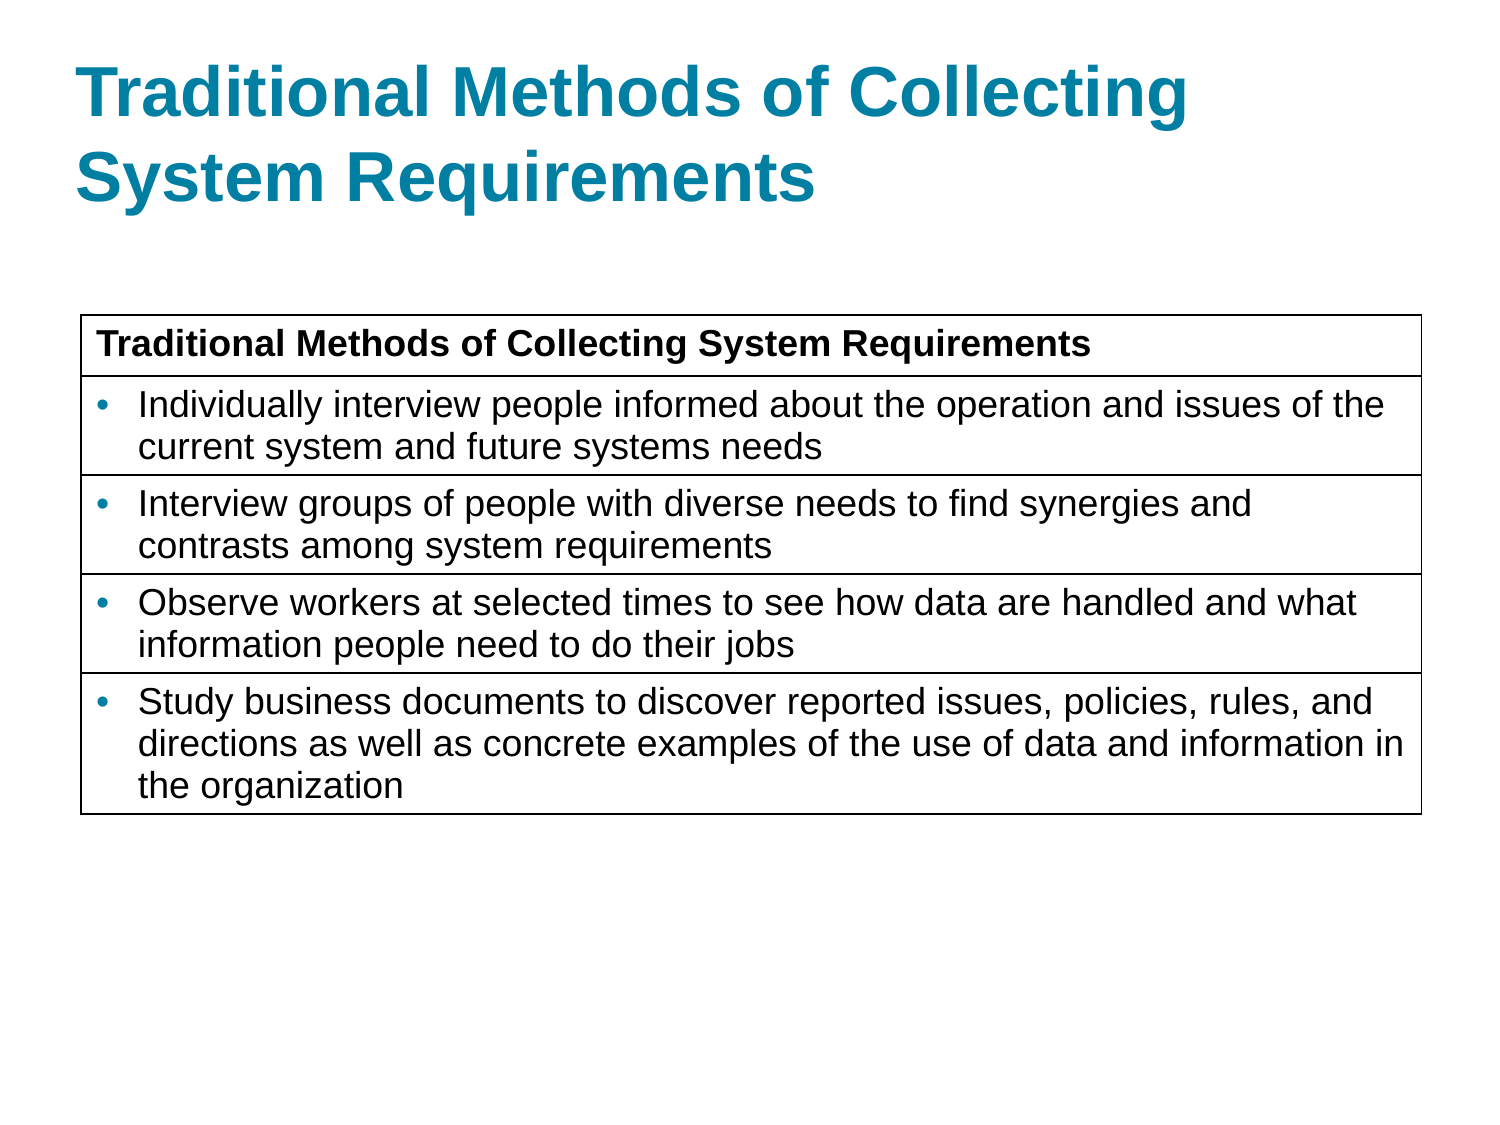

# Traditional Methods of Collecting System Requirements
| Traditional Methods of Collecting System Requirements |
| --- |
| Individually interview people informed about the operation and issues of the current system and future systems needs |
| Interview groups of people with diverse needs to find synergies and contrasts among system requirements |
| Observe workers at selected times to see how data are handled and what information people need to do their jobs |
| Study business documents to discover reported issues, policies, rules, and directions as well as concrete examples of the use of data and information in the organization |